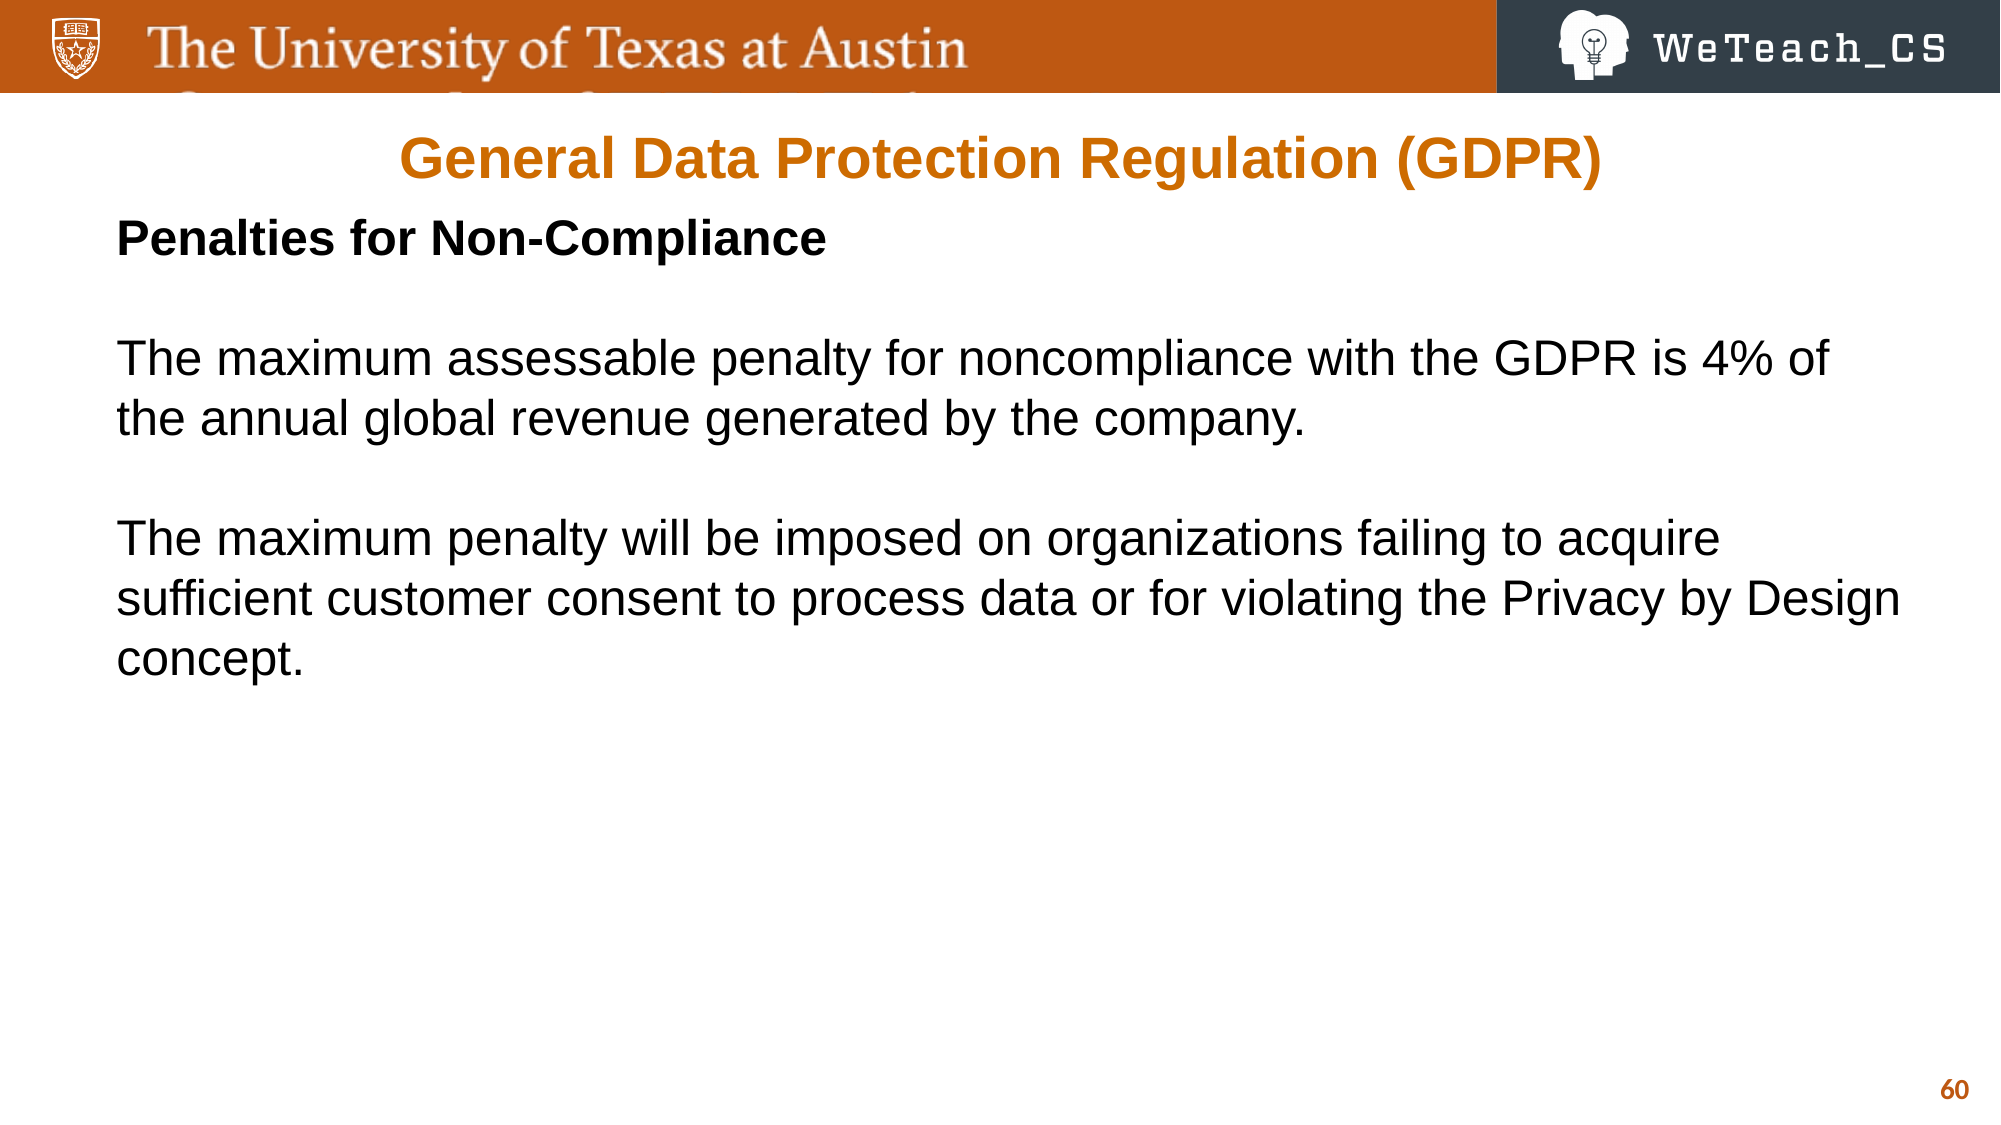

General Data Protection Regulation (GDPR)
Penalties for Non-Compliance

The maximum assessable penalty for noncompliance with the GDPR is 4% of the annual global revenue generated by the company.

The maximum penalty will be imposed on organizations failing to acquire sufficient customer consent to process data or for violating the Privacy by Design concept.